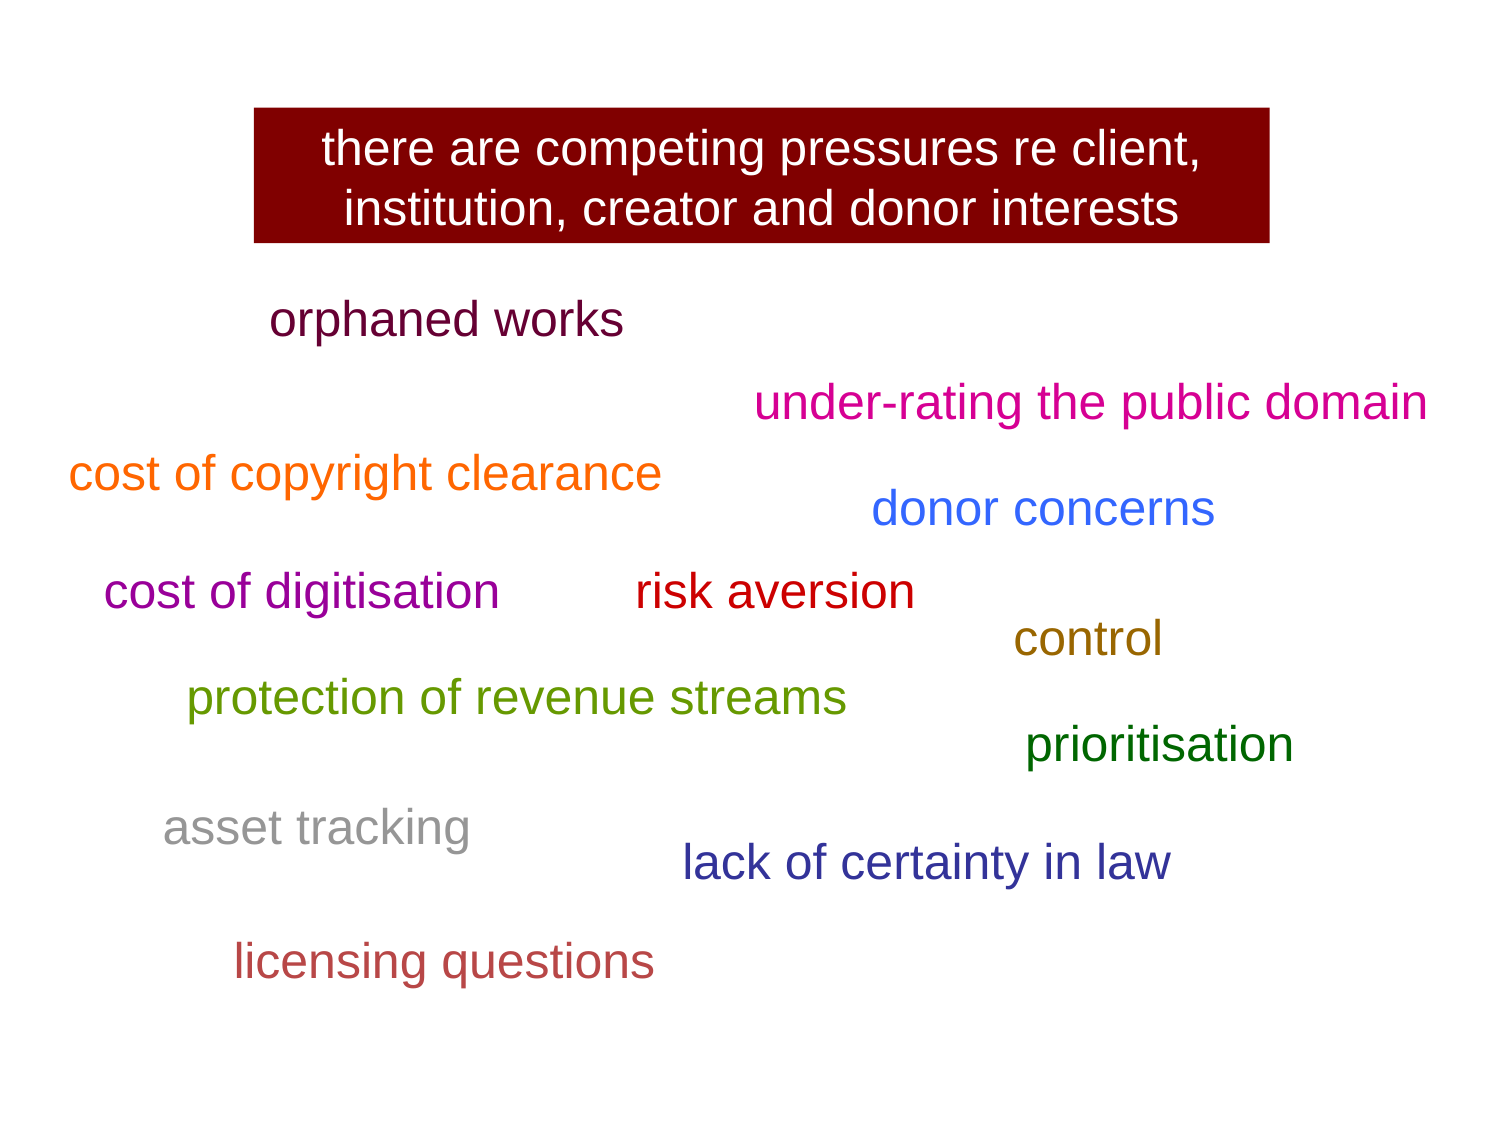

there are competing pressures re client, institution, creator and donor interests
orphaned works
under-rating the public domain
cost of copyright clearance
donor concerns
cost of digitisation
risk aversion
control
protection of revenue streams
prioritisation
asset tracking
lack of certainty in law
licensing questions